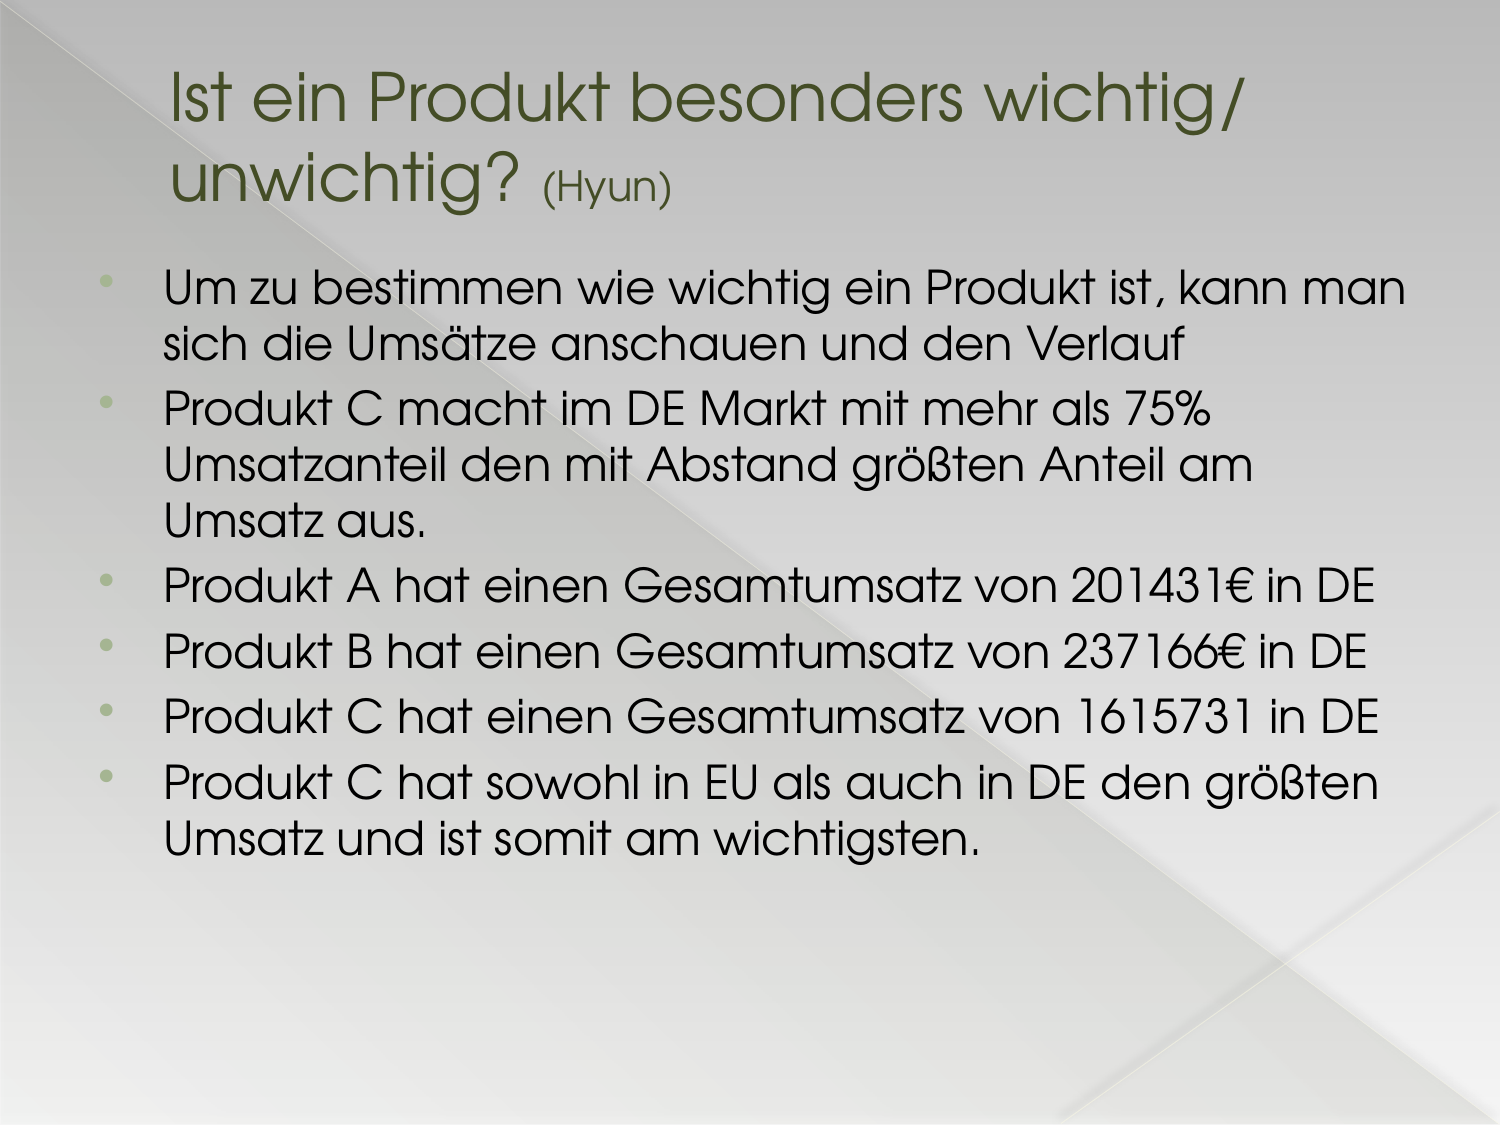

# Ist ein Produkt besonders wichtig/ unwichtig? (Hyun)
Um zu bestimmen wie wichtig ein Produkt ist, kann man sich die Umsätze anschauen und den Verlauf
Produkt C macht im DE Markt mit mehr als 75% Umsatzanteil den mit Abstand größten Anteil am Umsatz aus.
Produkt A hat einen Gesamtumsatz von 201431€ in DE
Produkt B hat einen Gesamtumsatz von 237166€ in DE
Produkt C hat einen Gesamtumsatz von 1615731 in DE
Produkt C hat sowohl in EU als auch in DE den größten Umsatz und ist somit am wichtigsten.